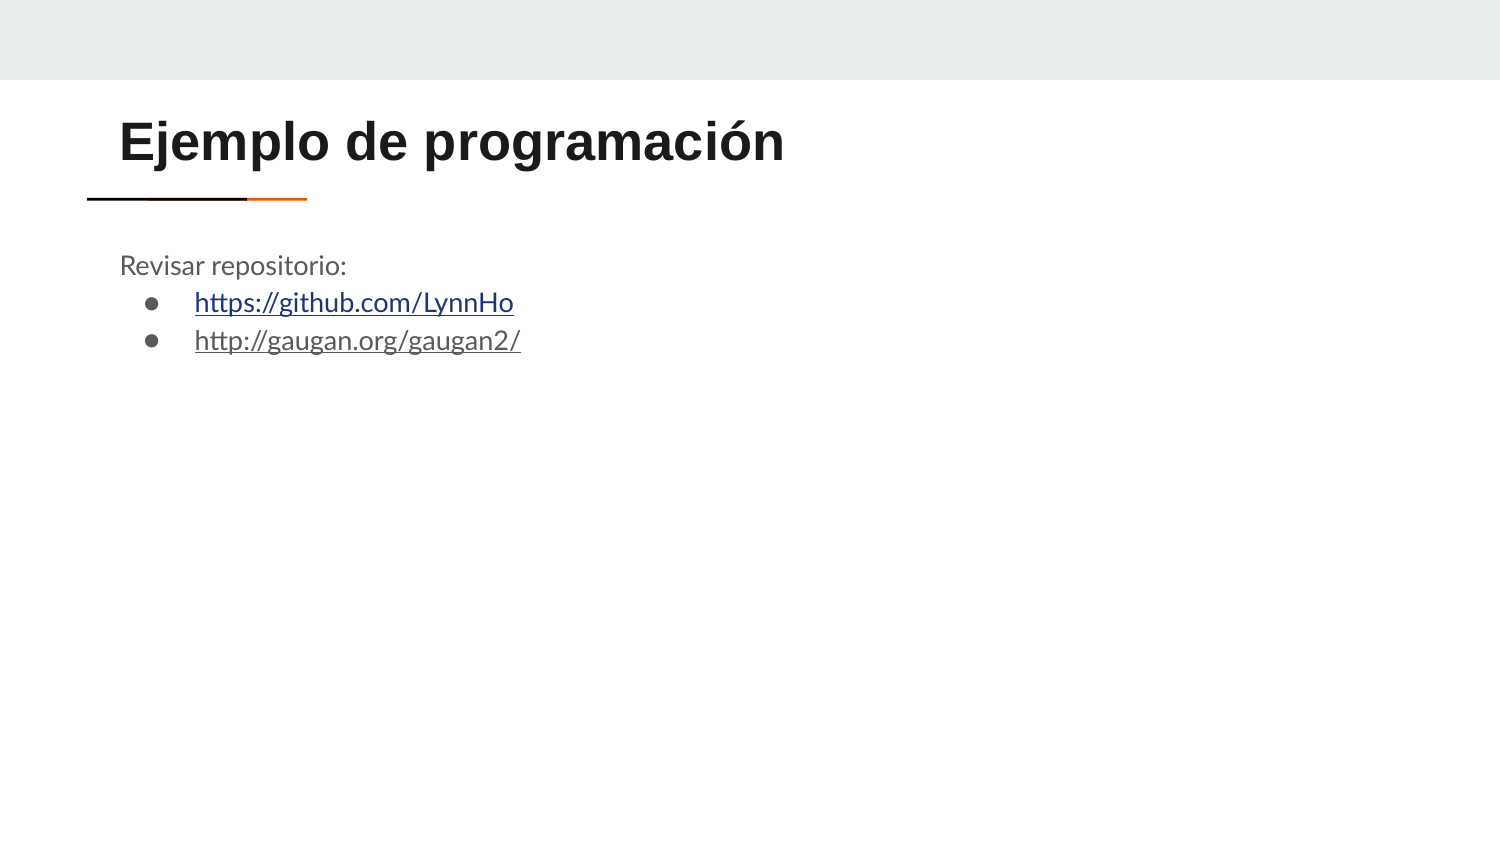

# Ejemplo de programación

Revisar repositorio:
https://github.com/LynnHo
http://gaugan.org/gaugan2/